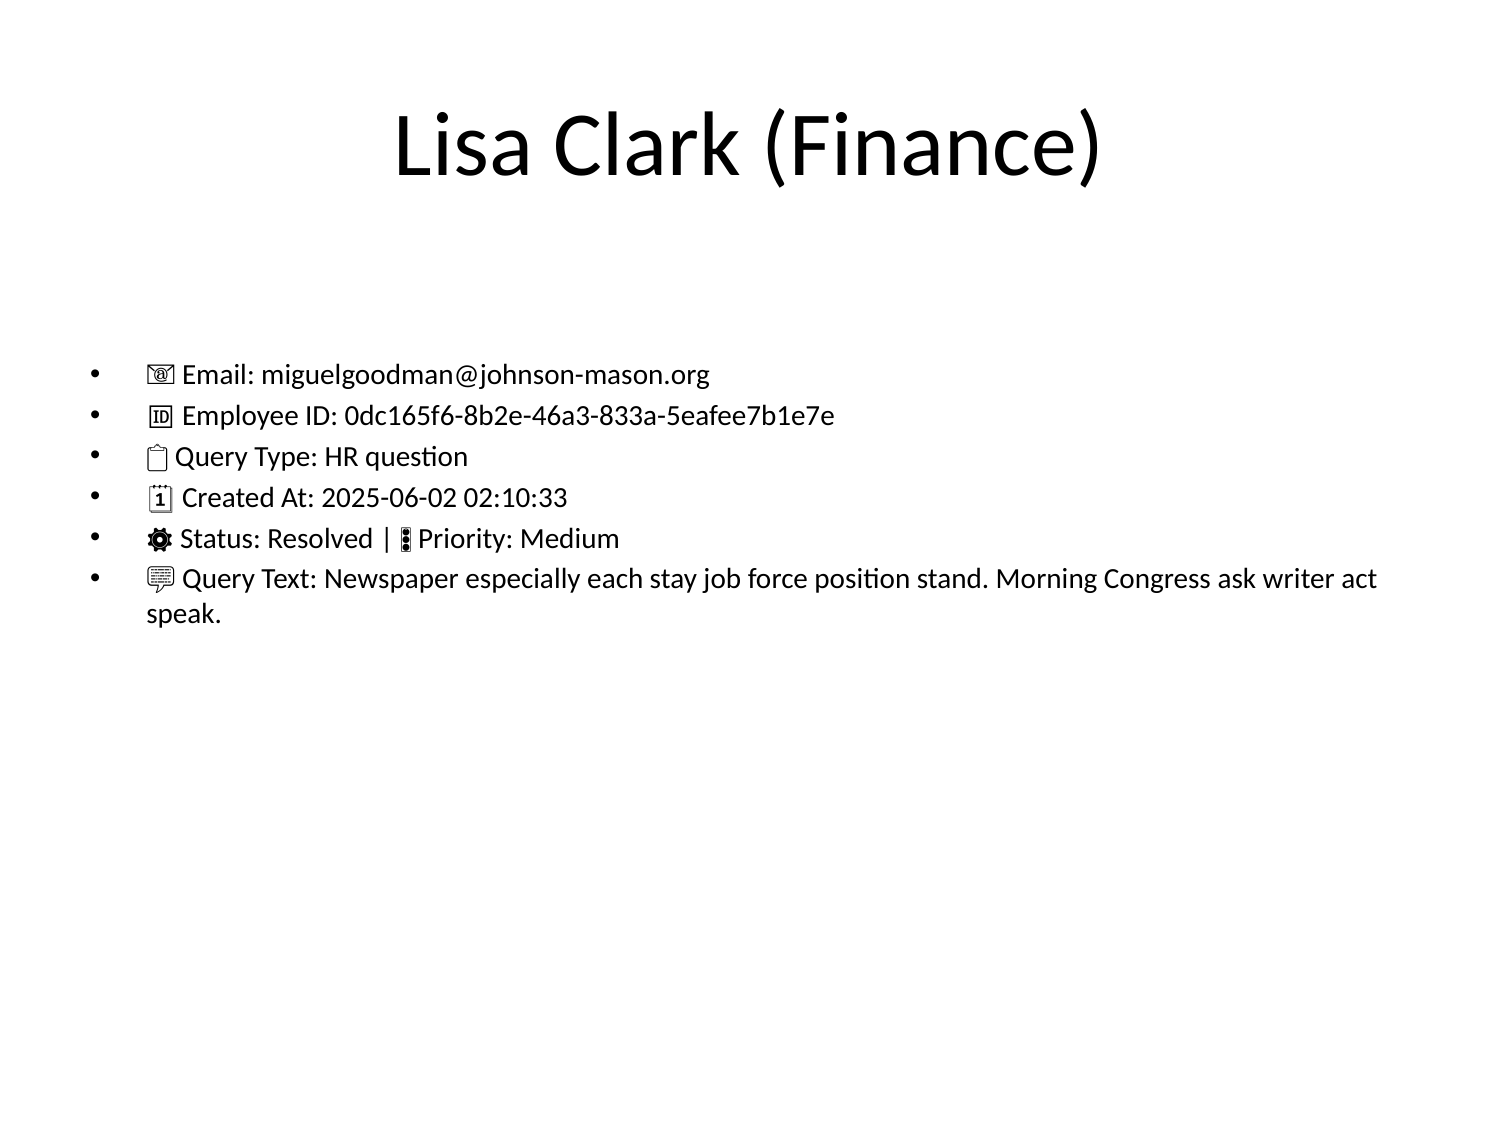

# Lisa Clark (Finance)

📧 Email: miguelgoodman@johnson-mason.org
🆔 Employee ID: 0dc165f6-8b2e-46a3-833a-5eafee7b1e7e
📋 Query Type: HR question
🗓 Created At: 2025-06-02 02:10:33
⚙ Status: Resolved | 🚦 Priority: Medium
💬 Query Text: Newspaper especially each stay job force position stand. Morning Congress ask writer act speak.